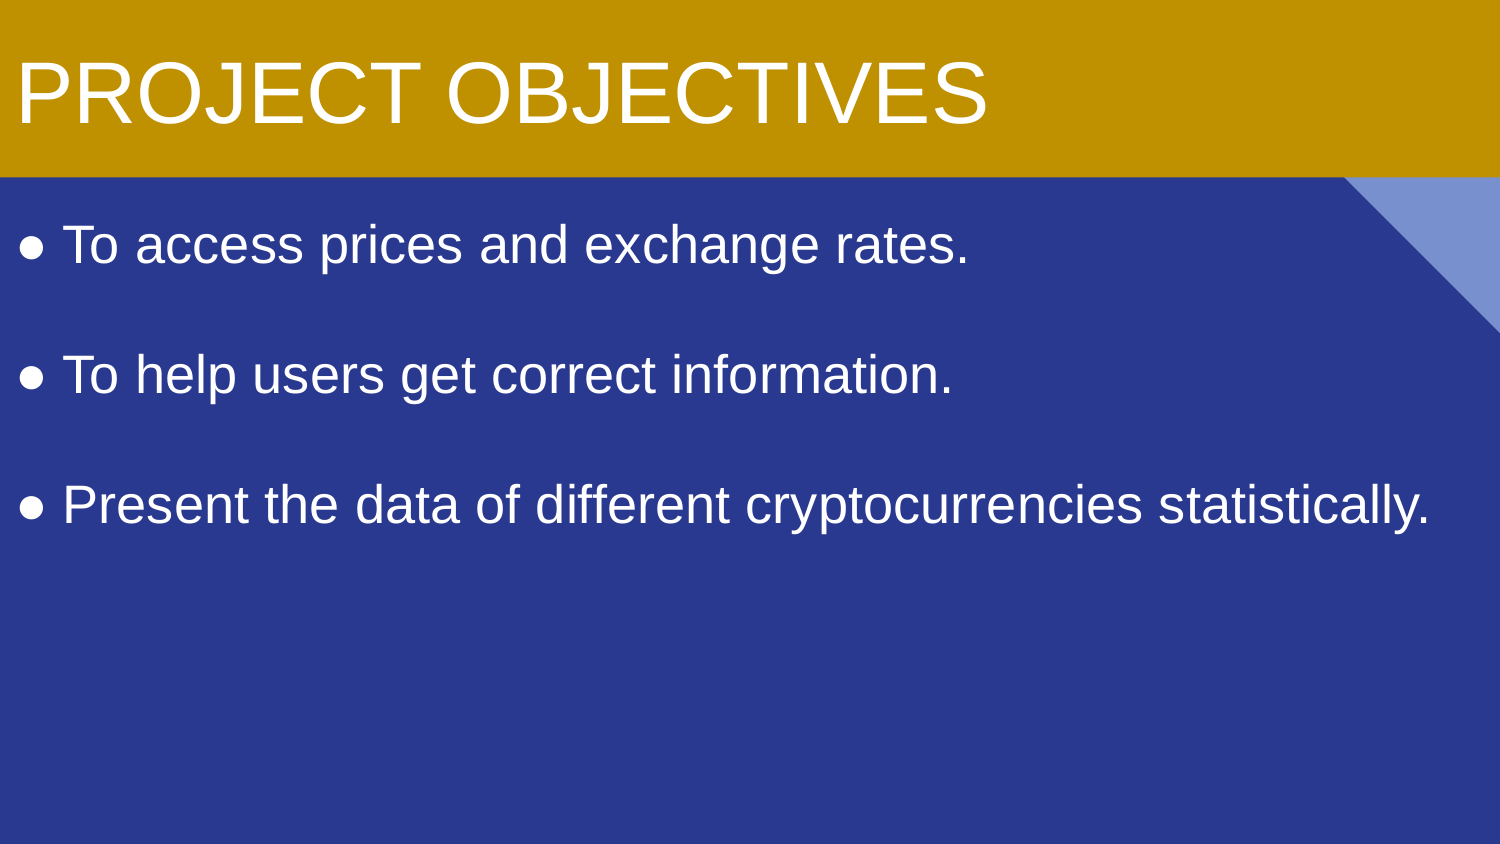

# PROJECT OBJECTIVES

● To access prices and exchange rates.

● To help users get correct information.

● Present the data of different cryptocurrencies statistically.